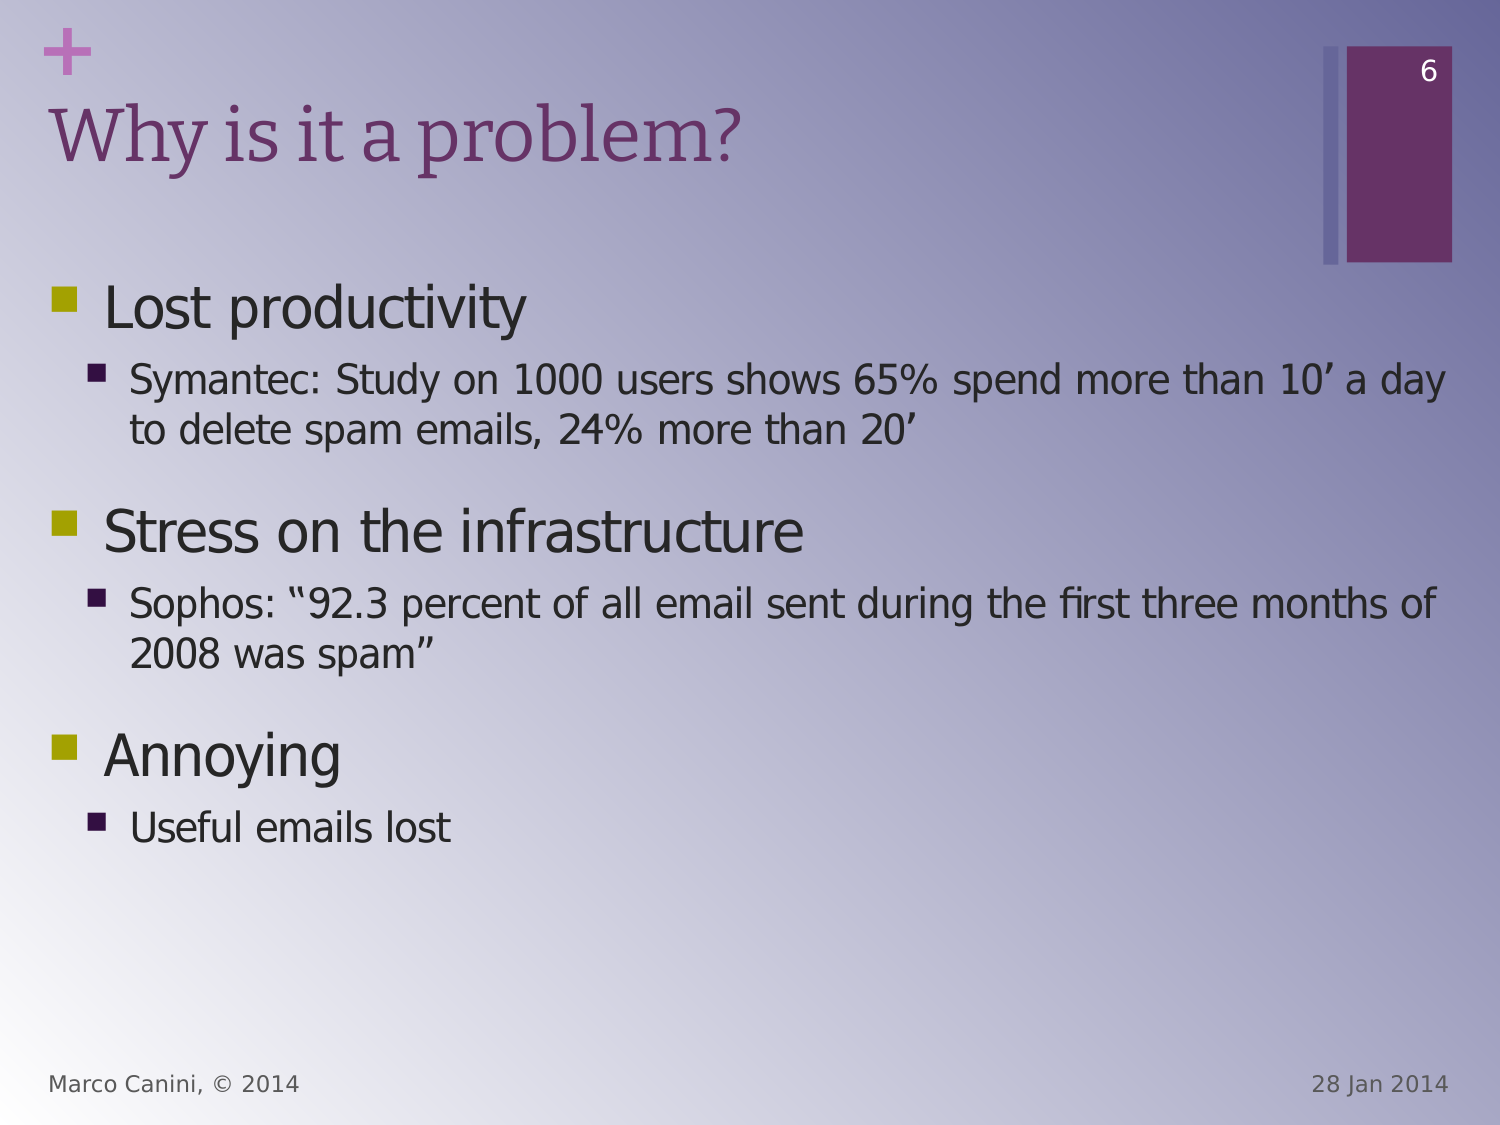

6
# Why is it a problem?
Lost productivity
Symantec: Study on 1000 users shows 65% spend more than 10’ a day to delete spam emails, 24% more than 20’
Stress on the infrastructure
Sophos: “92.3 percent of all email sent during the first three months of 2008 was spam”
Annoying
Useful emails lost
Marco Canini, © 2014
28 Jan 2014